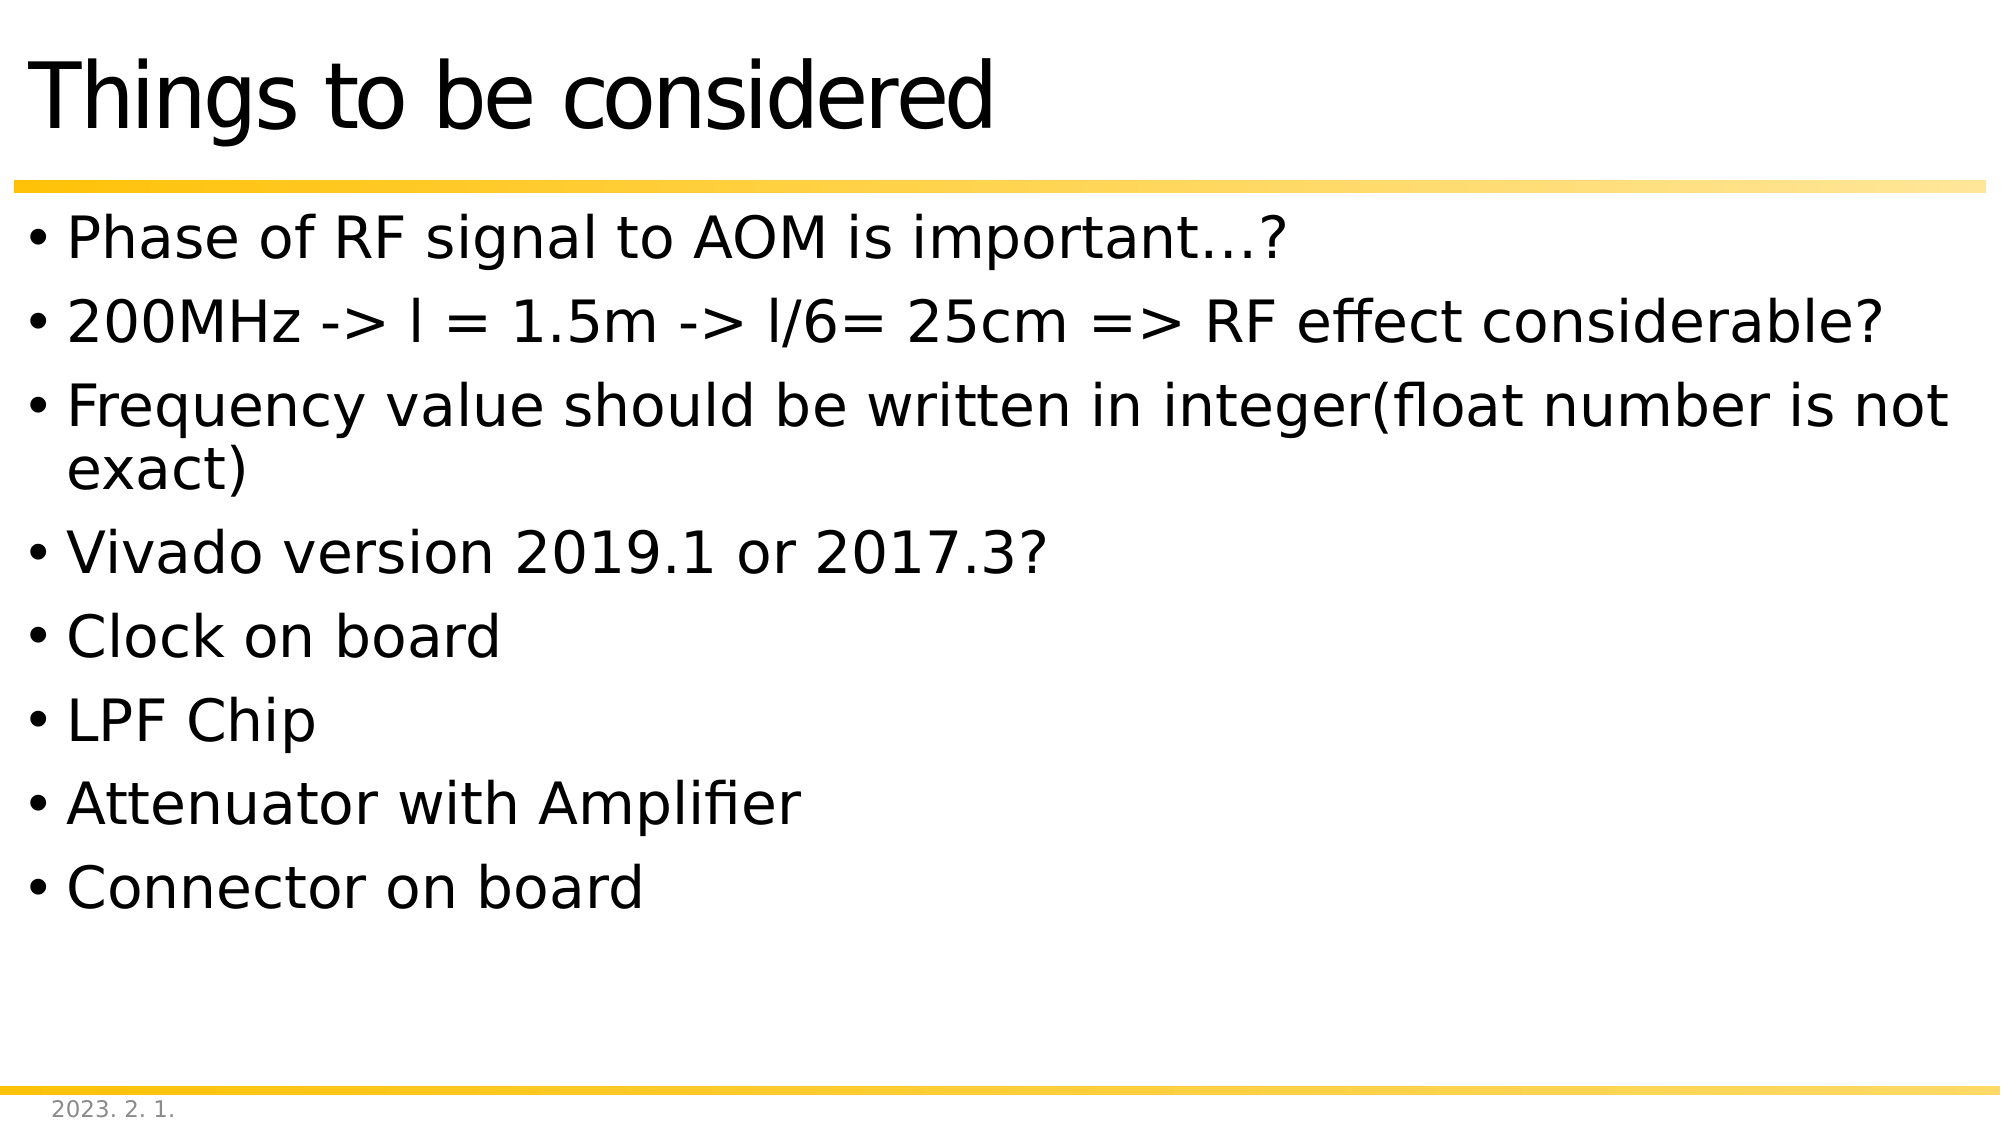

# Things to be considered
Phase of RF signal to AOM is important…?
200MHz -> l = 1.5m -> l/6= 25cm => RF effect considerable?
Frequency value should be written in integer(float number is not exact)
Vivado version 2019.1 or 2017.3?
Clock on board
LPF Chip
Attenuator with Amplifier
Connector on board
2023. 2. 1.